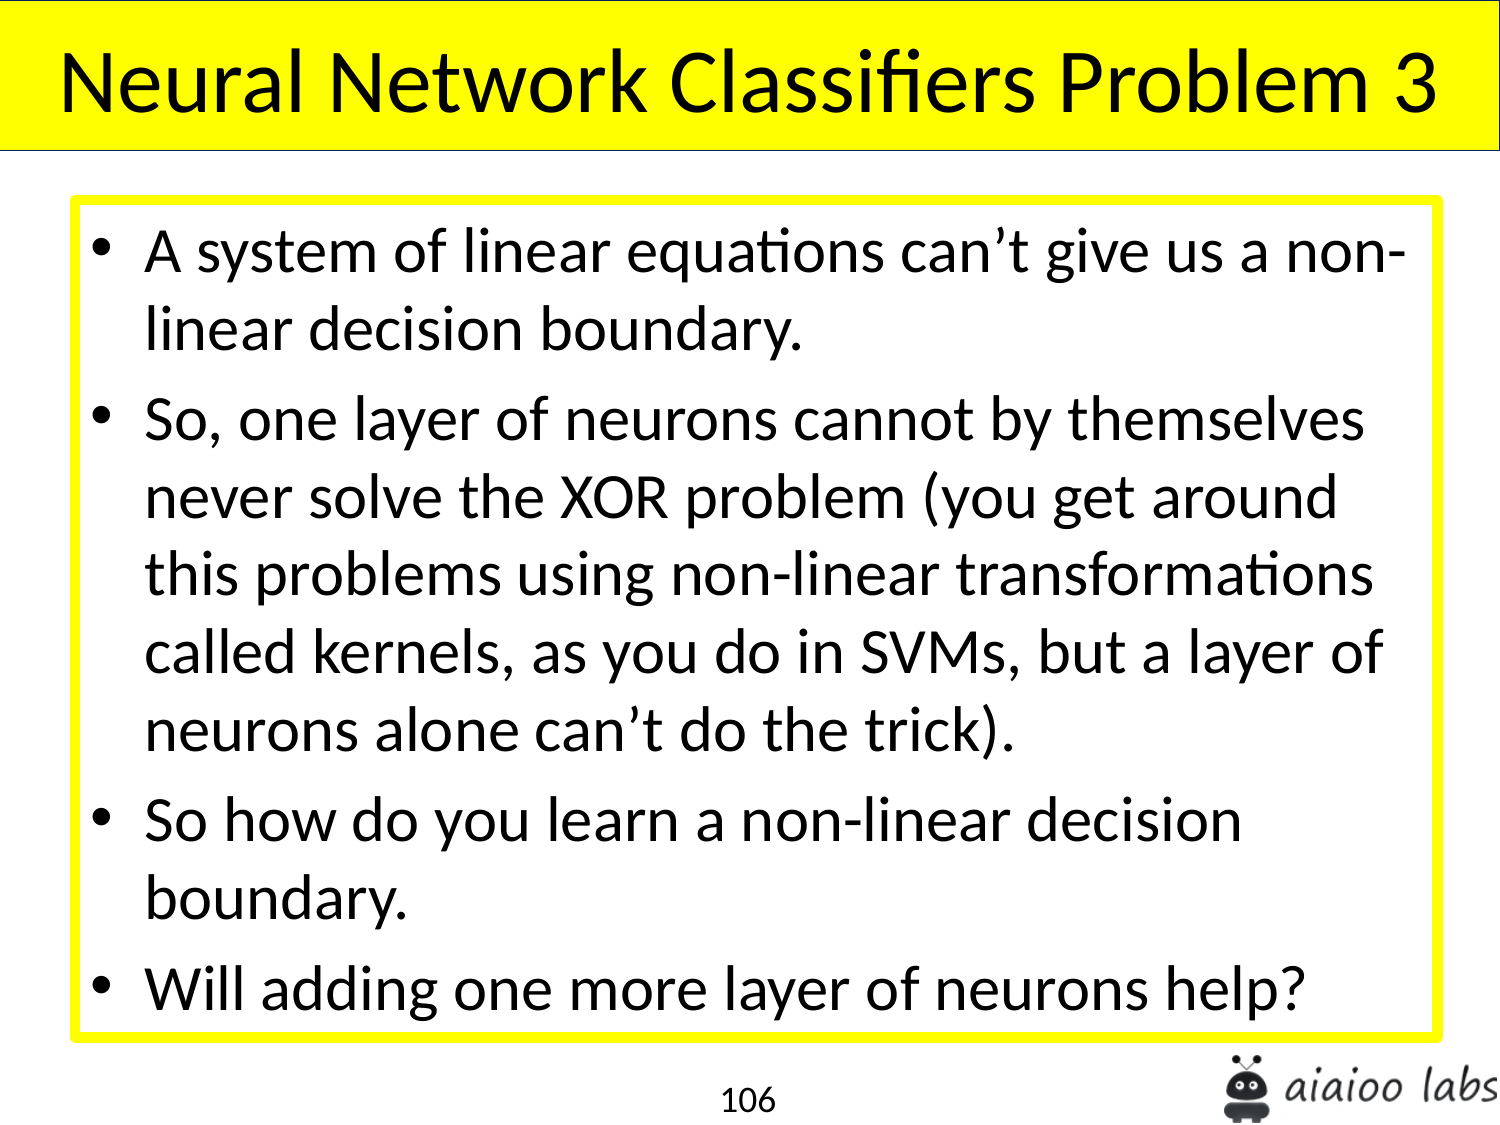

Neural Network Classifiers Problem 3
A system of linear equations can’t give us a non-linear decision boundary.
So, one layer of neurons cannot by themselves never solve the XOR problem (you get around this problems using non-linear transformations called kernels, as you do in SVMs, but a layer of neurons alone can’t do the trick).
So how do you learn a non-linear decision boundary.
Will adding one more layer of neurons help?